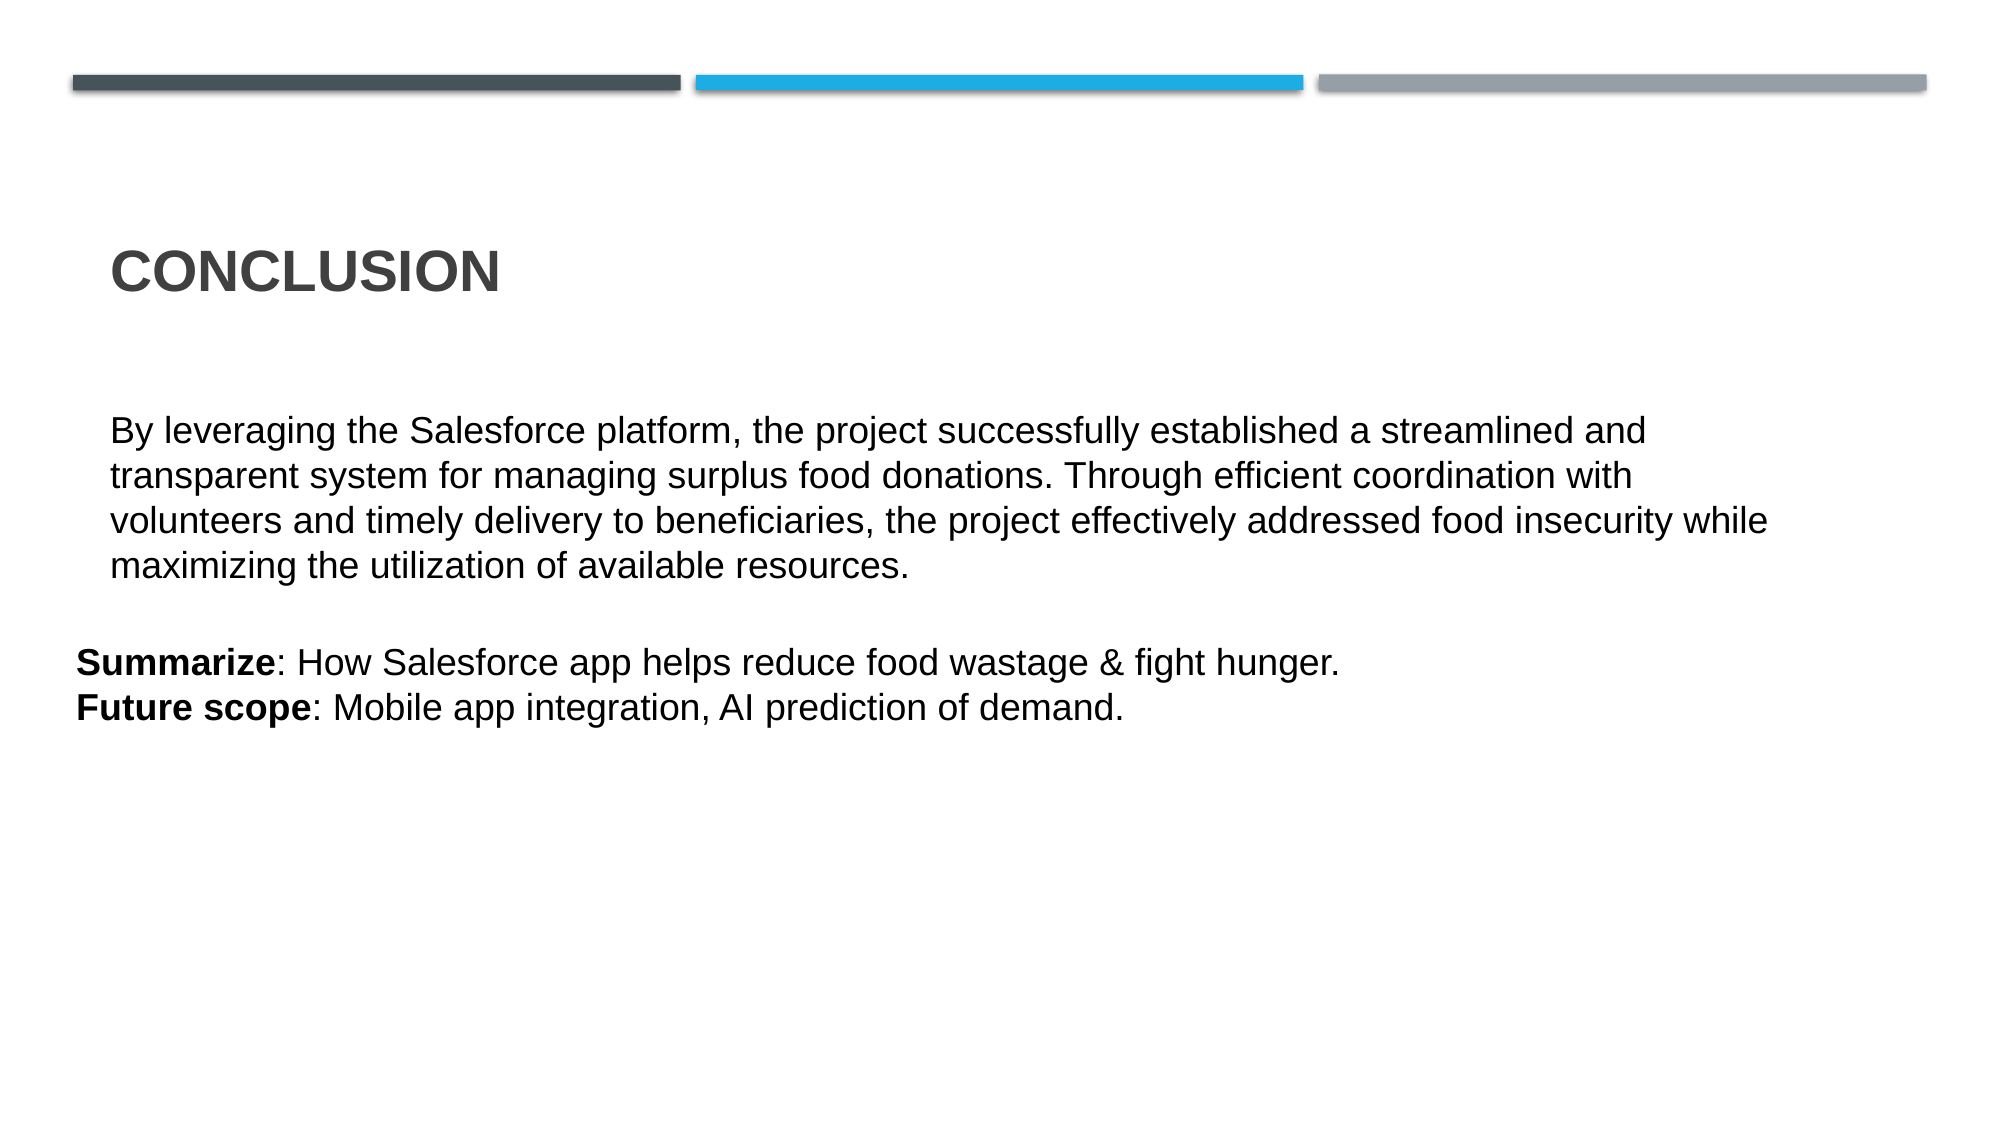

# Conclusion
By leveraging the Salesforce platform, the project successfully established a streamlined and transparent system for managing surplus food donations. Through efficient coordination with volunteers and timely delivery to beneficiaries, the project effectively addressed food insecurity while maximizing the utilization of available resources.
Summarize: How Salesforce app helps reduce food wastage & fight hunger.
Future scope: Mobile app integration, AI prediction of demand.